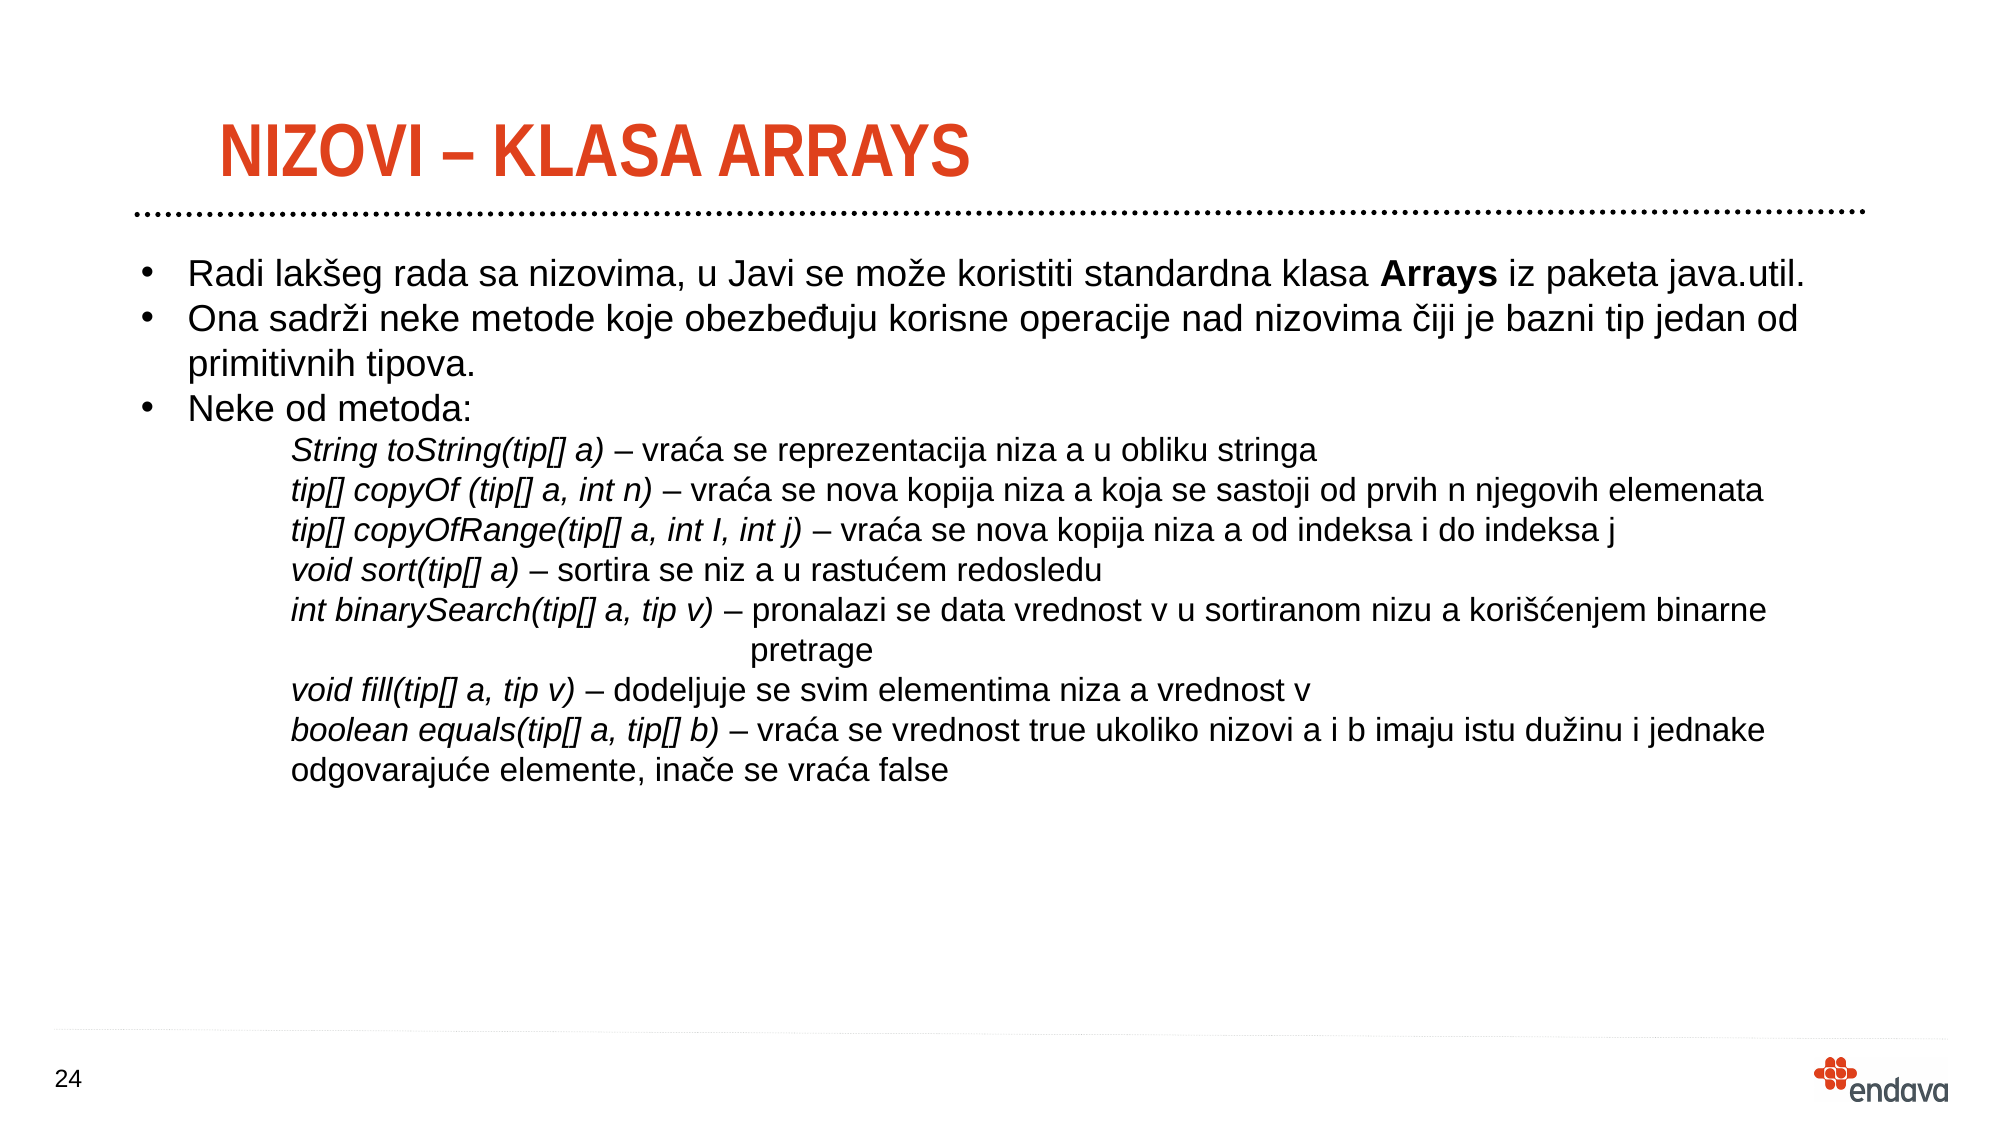

# Nizovi – klasa Arrays
Radi lakšeg rada sa nizovima, u Javi se može koristiti standardna klasa Arrays iz paketa java.util.
Ona sadrži neke metode koje obezbeđuju korisne operacije nad nizovima čiji je bazni tip jedan od primitivnih tipova.
Neke od metoda:
String toString(tip[] a) – vraća se reprezentacija niza a u obliku stringa
tip[] copyOf (tip[] a, int n) – vraća se nova kopija niza a koja se sastoji od prvih n njegovih elemenata
tip[] copyOfRange(tip[] a, int I, int j) – vraća se nova kopija niza a od indeksa i do indeksa j
void sort(tip[] a) – sortira se niz a u rastućem redosledu
int binarySearch(tip[] a, tip v) – pronalazi se data vrednost v u sortiranom nizu a korišćenjem binarne 				 pretrage
void fill(tip[] a, tip v) – dodeljuje se svim elementima niza a vrednost v
boolean equals(tip[] a, tip[] b) – vraća se vrednost true ukoliko nizovi a i b imaju istu dužinu i jednake odgovarajuće elemente, inače se vraća false